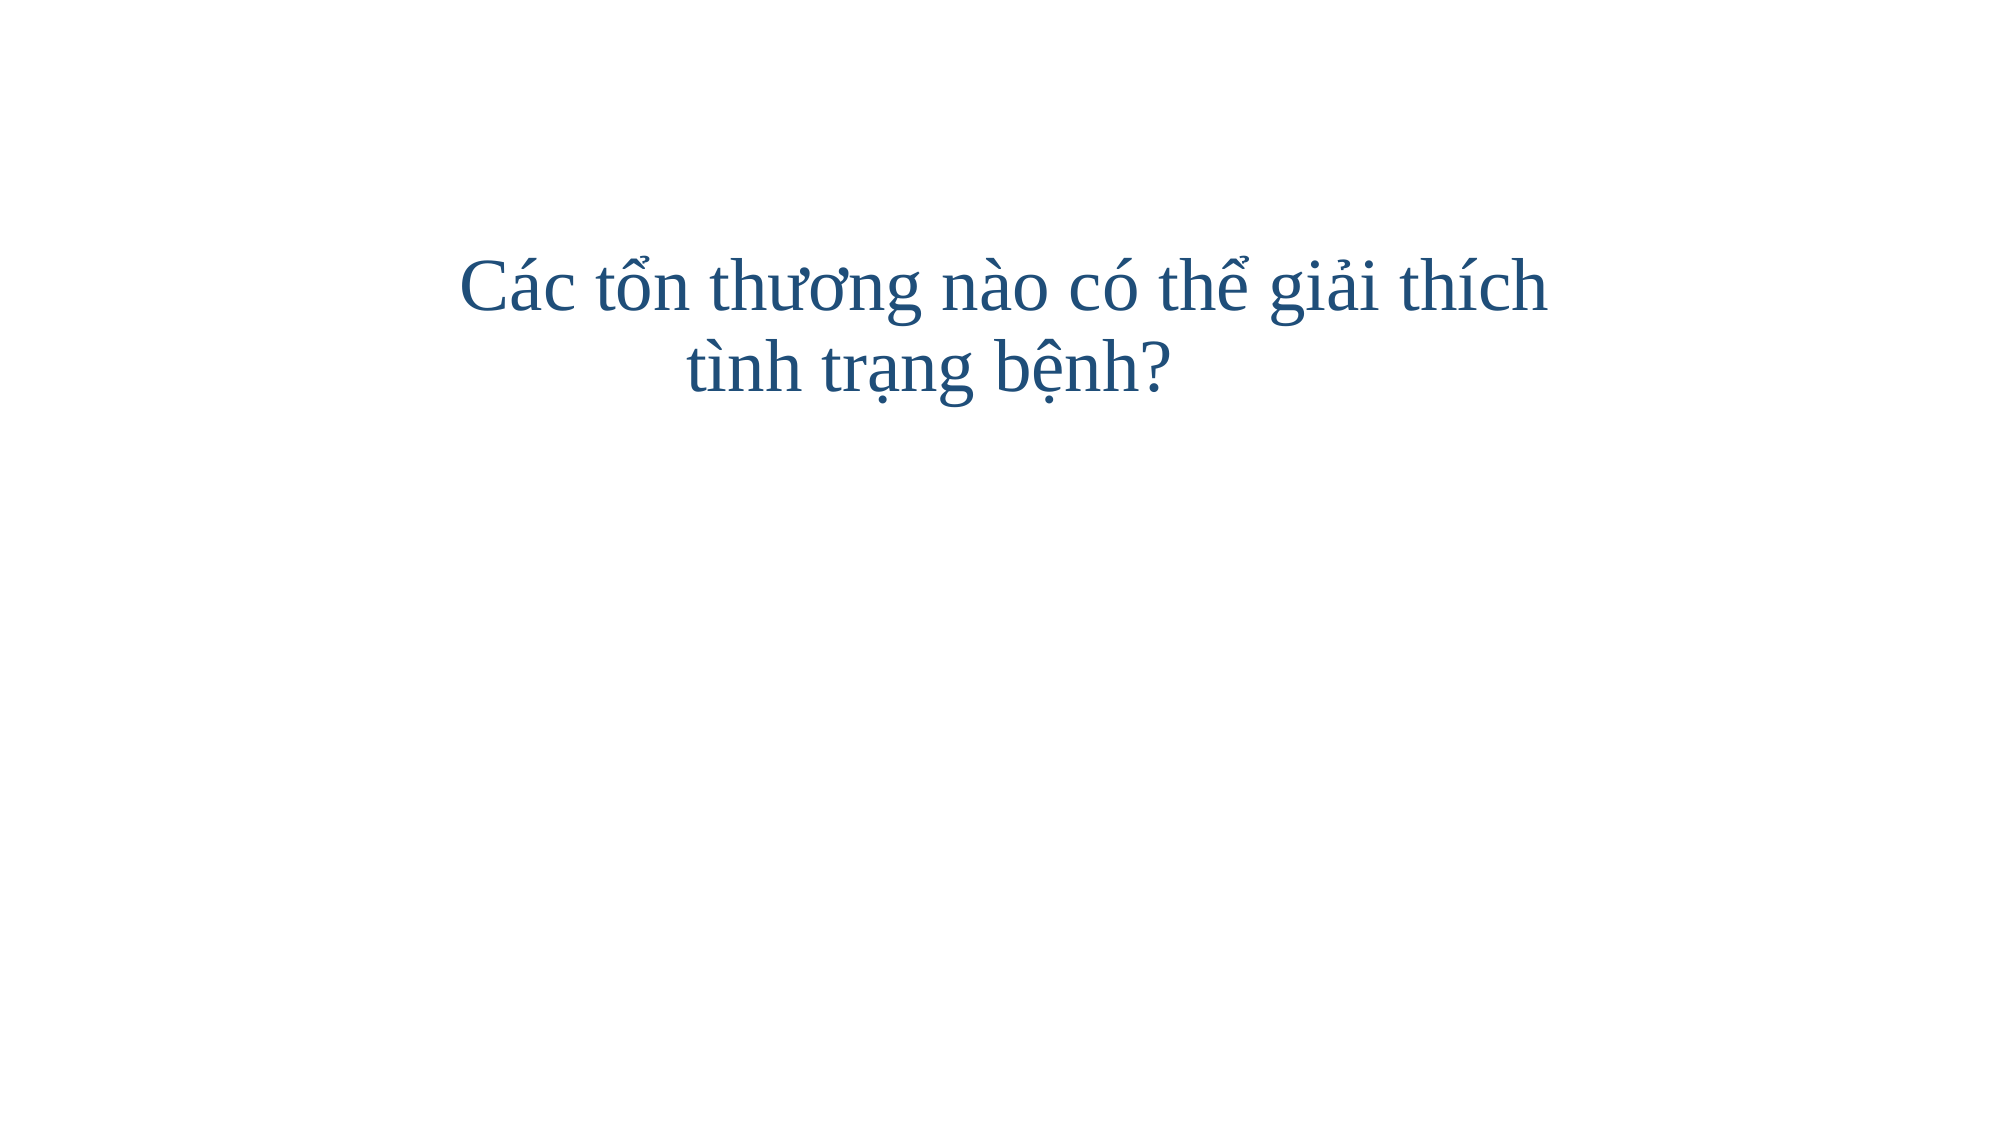

Các tổn thương nào có thể giải thích tình trạng bệnh?